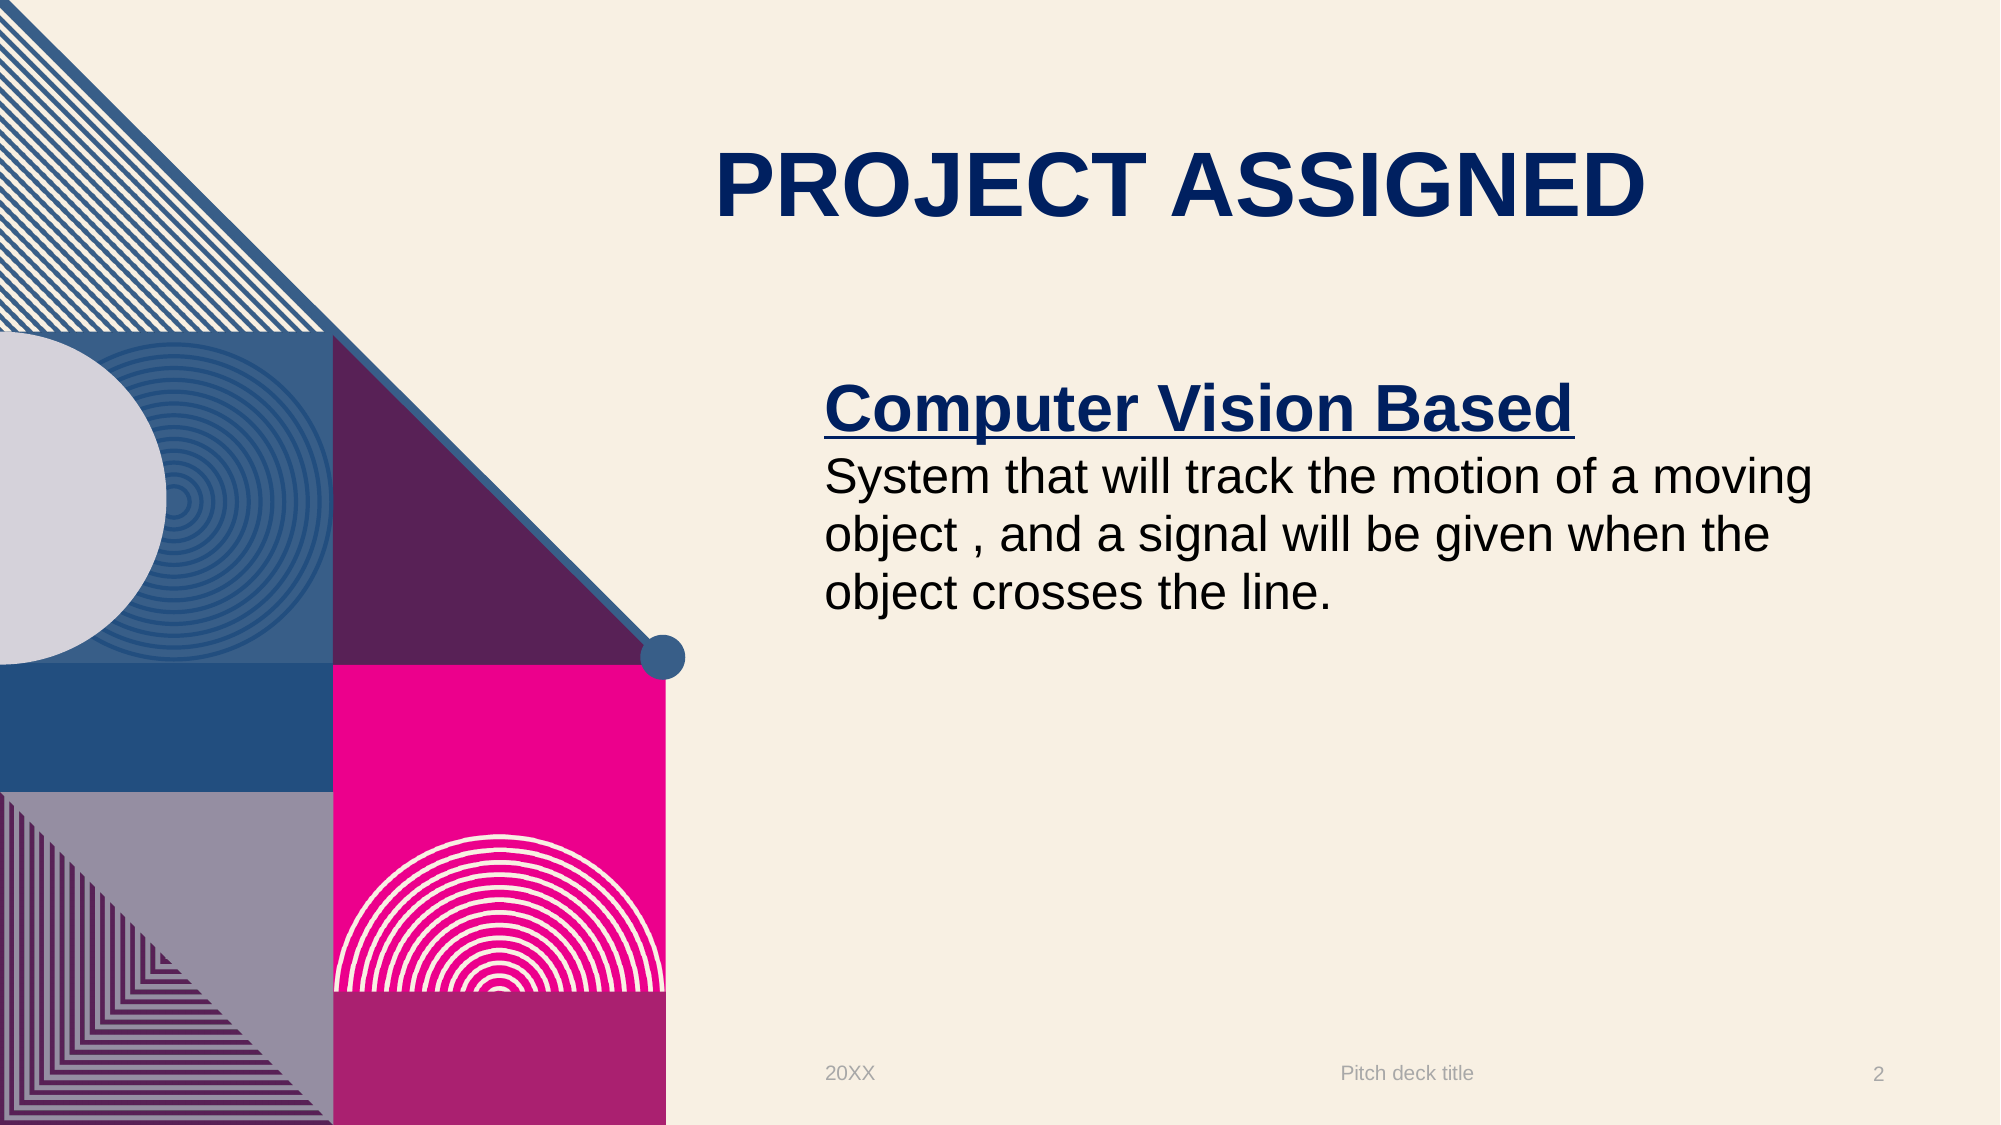

# Project Assigned
Computer Vision Based
System that will track the motion of a moving object , and a signal will be given when the object crosses the line.

Pitch deck title
20XX
2